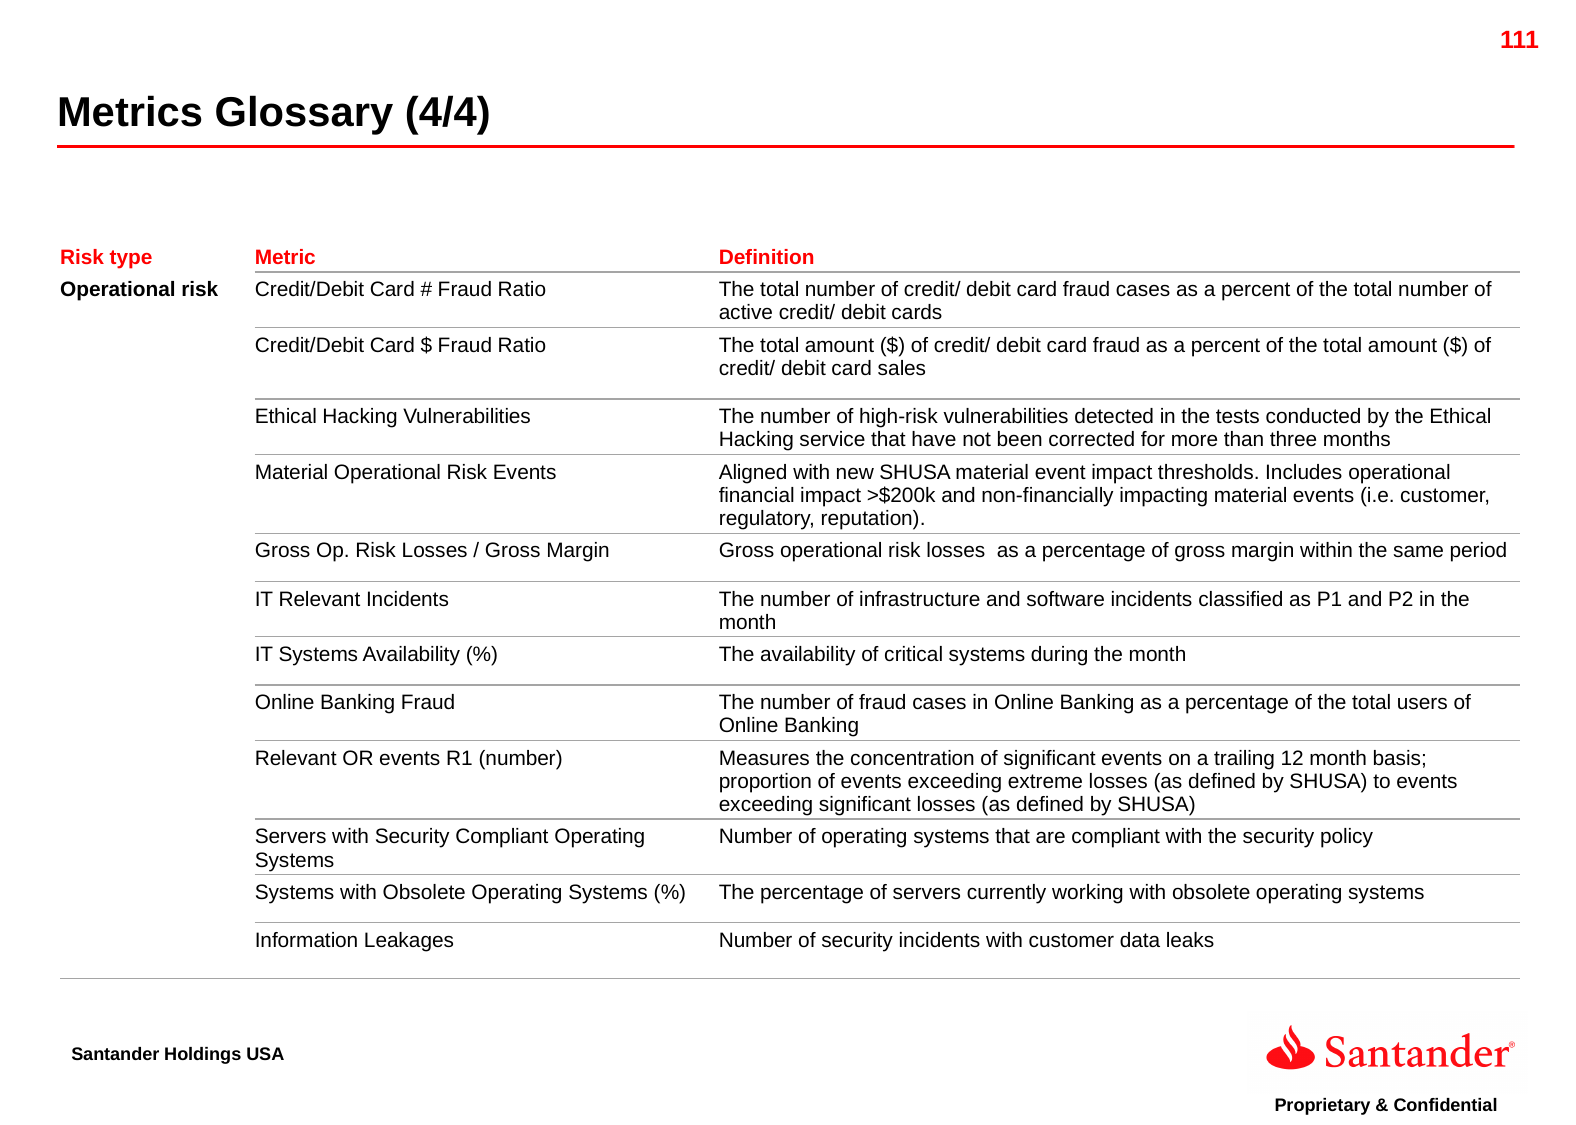

Metrics Glossary (4/4)
| Risk type | Metric | Definition |
| --- | --- | --- |
| Operational risk | Credit/Debit Card # Fraud Ratio | The total number of credit/ debit card fraud cases as a percent of the total number of active credit/ debit cards |
|  | Credit/Debit Card $ Fraud Ratio | The total amount ($) of credit/ debit card fraud as a percent of the total amount ($) of credit/ debit card sales |
|  | Ethical Hacking Vulnerabilities | The number of high-risk vulnerabilities detected in the tests conducted by the Ethical Hacking service that have not been corrected for more than three months |
|  | Material Operational Risk Events | Aligned with new SHUSA material event impact thresholds. Includes operational financial impact >$200k and non-financially impacting material events (i.e. customer, regulatory, reputation). |
|  | Gross Op. Risk Losses / Gross Margin | Gross operational risk losses as a percentage of gross margin within the same period |
|  | IT Relevant Incidents | The number of infrastructure and software incidents classified as P1 and P2 in the month |
|  | IT Systems Availability (%) | The availability of critical systems during the month |
|  | Online Banking Fraud | The number of fraud cases in Online Banking as a percentage of the total users of Online Banking |
|  | Relevant OR events R1 (number) | Measures the concentration of significant events on a trailing 12 month basis; proportion of events exceeding extreme losses (as defined by SHUSA) to events exceeding significant losses (as defined by SHUSA) |
|  | Servers with Security Compliant Operating Systems | Number of operating systems that are compliant with the security policy |
|  | Systems with Obsolete Operating Systems (%) | The percentage of servers currently working with obsolete operating systems |
|  | Information Leakages | Number of security incidents with customer data leaks |